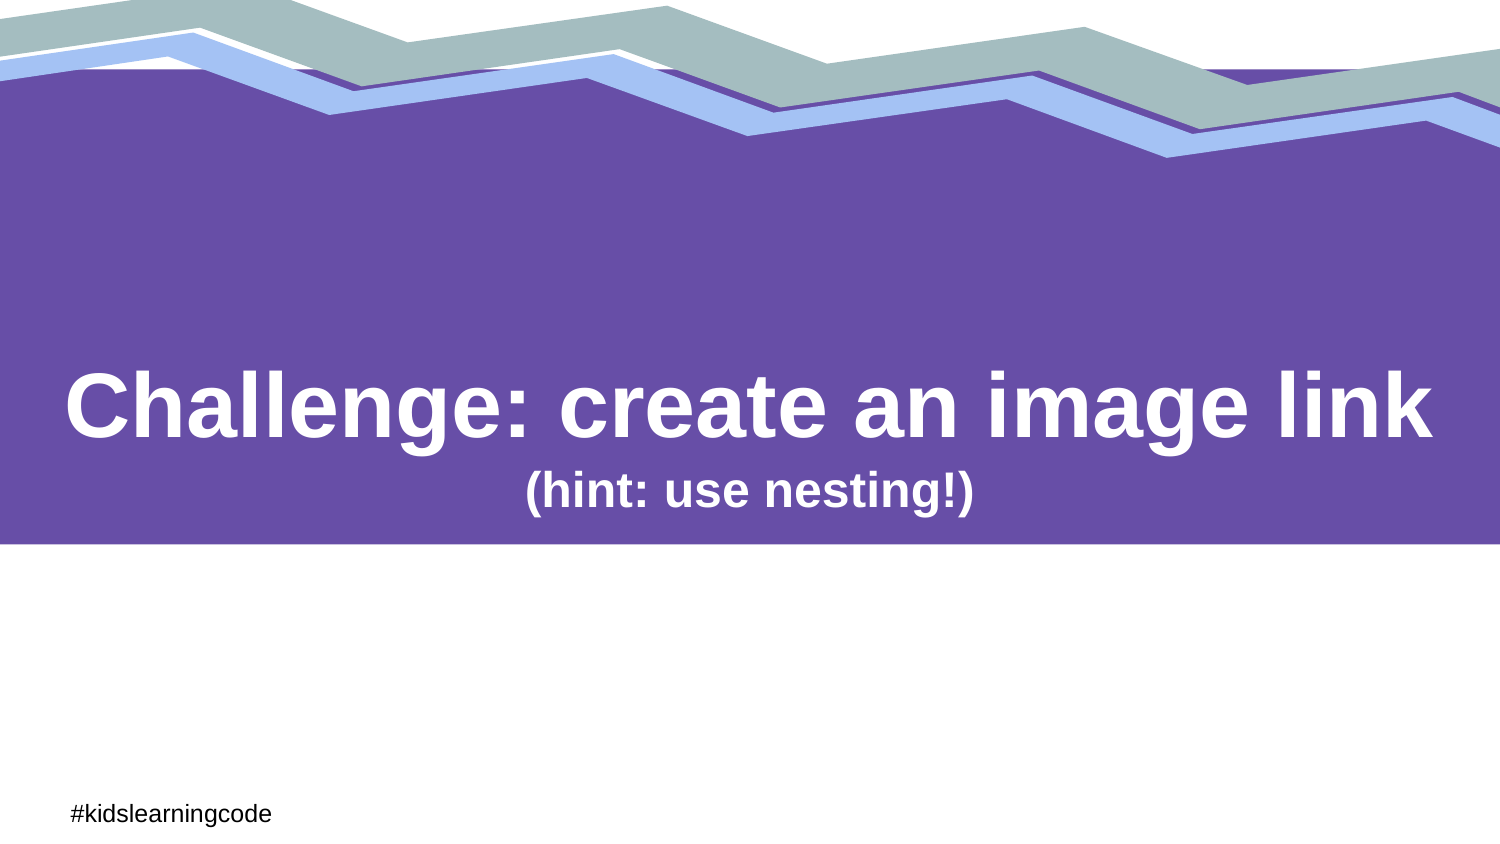

Challenge: create an image link (hint: use nesting!)